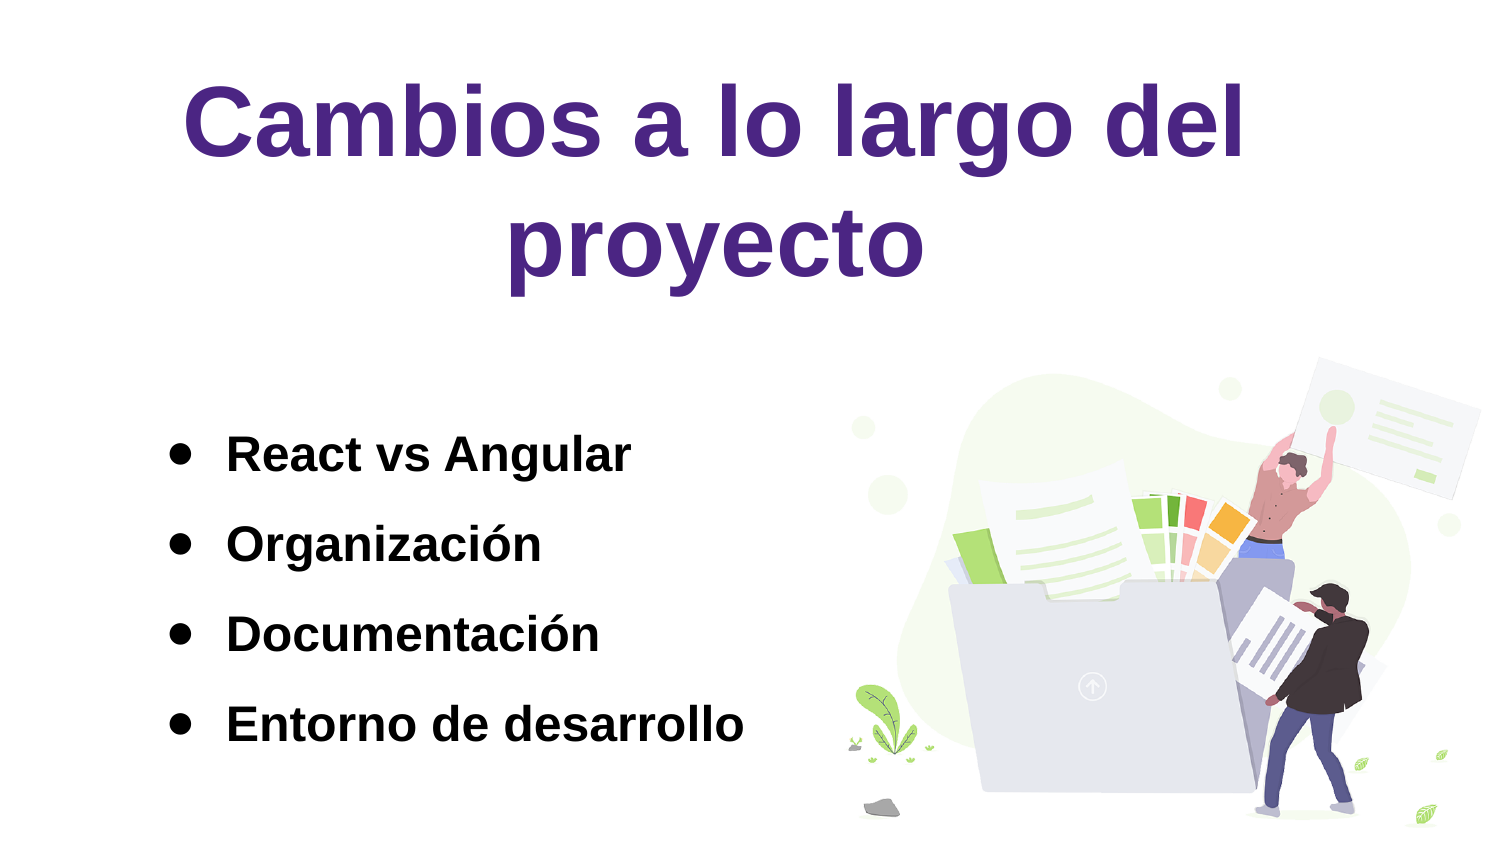

# Cambios a lo largo del proyecto
React vs Angular
Organización
Documentación
Entorno de desarrollo